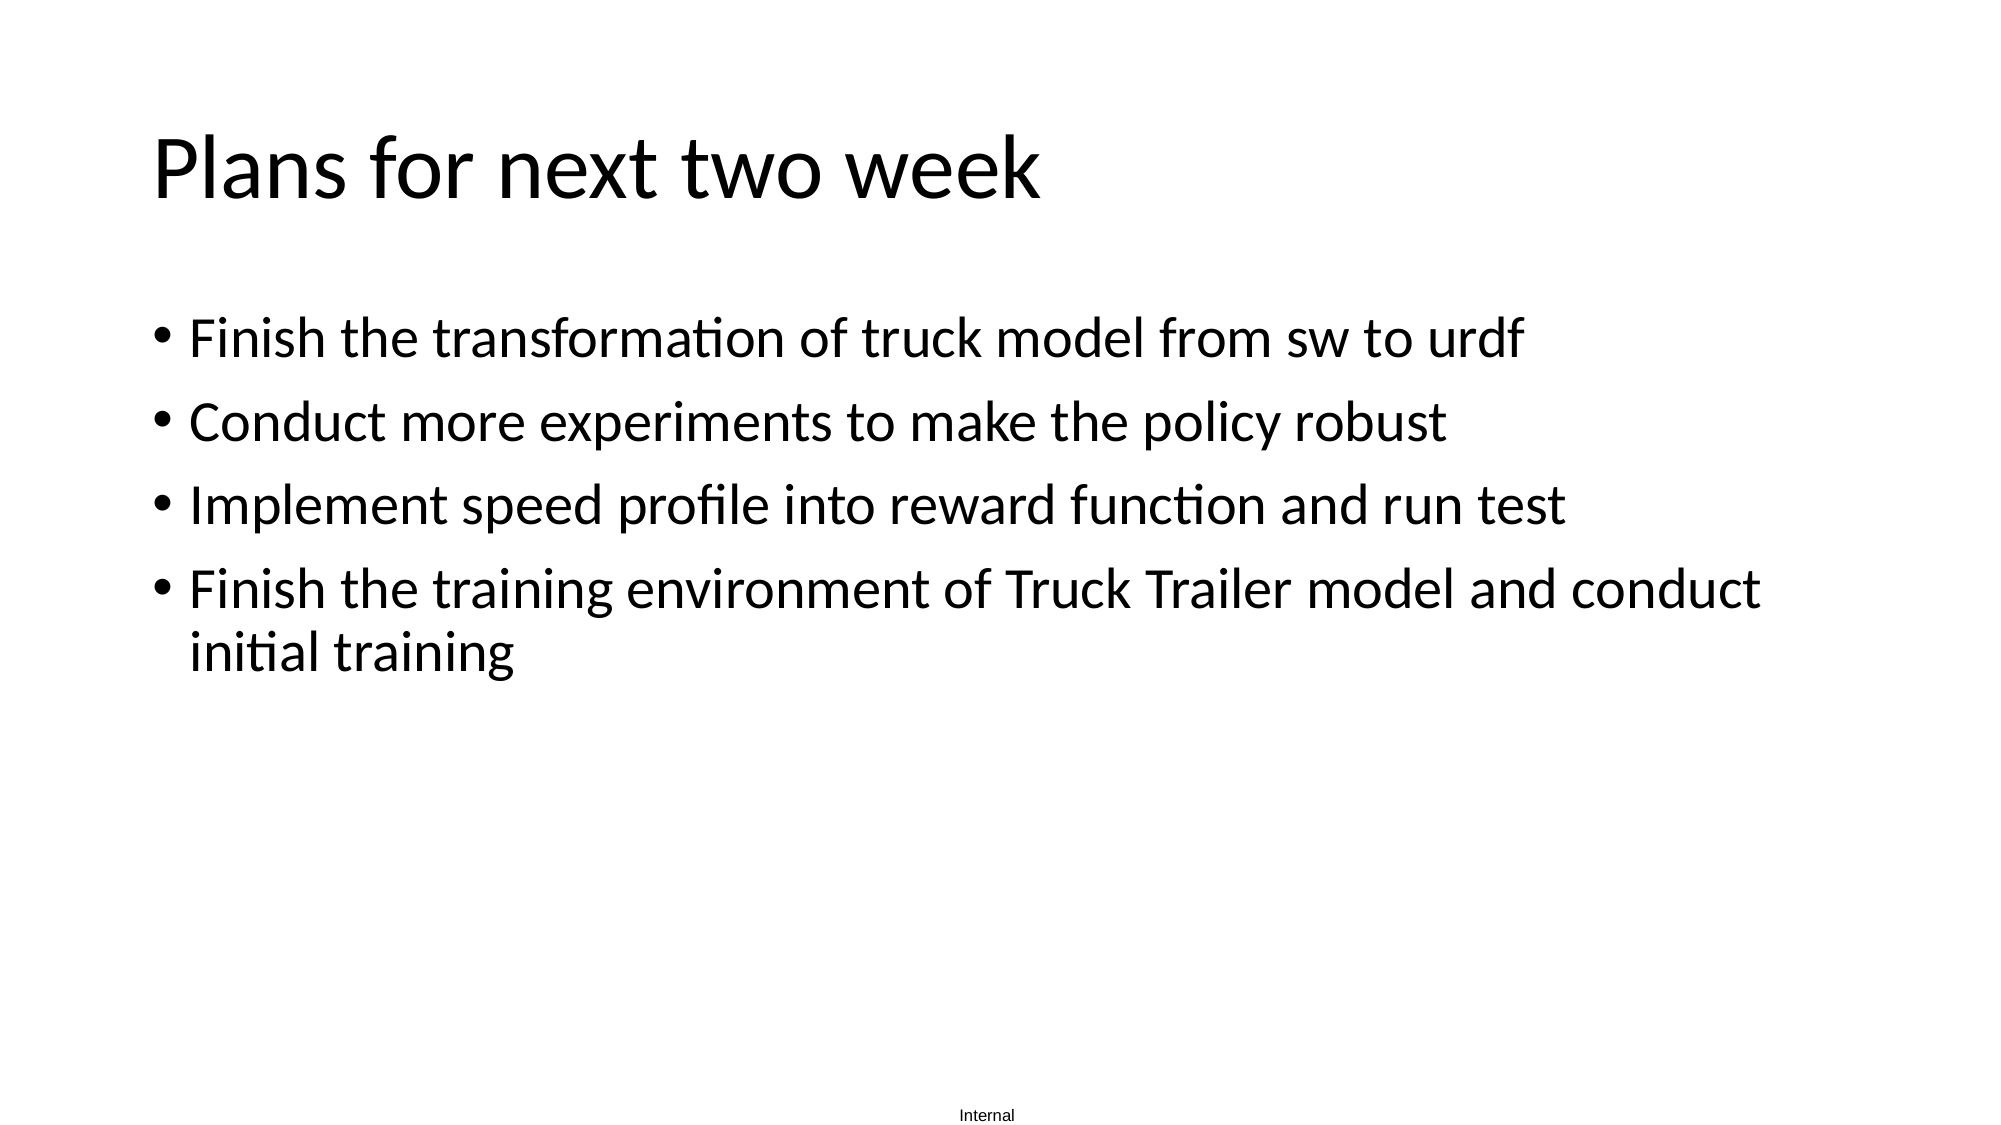

# Plans for next two week
Finish the transformation of truck model from sw to urdf
Conduct more experiments to make the policy robust
Implement speed profile into reward function and run test
Finish the training environment of Truck Trailer model and conduct initial training